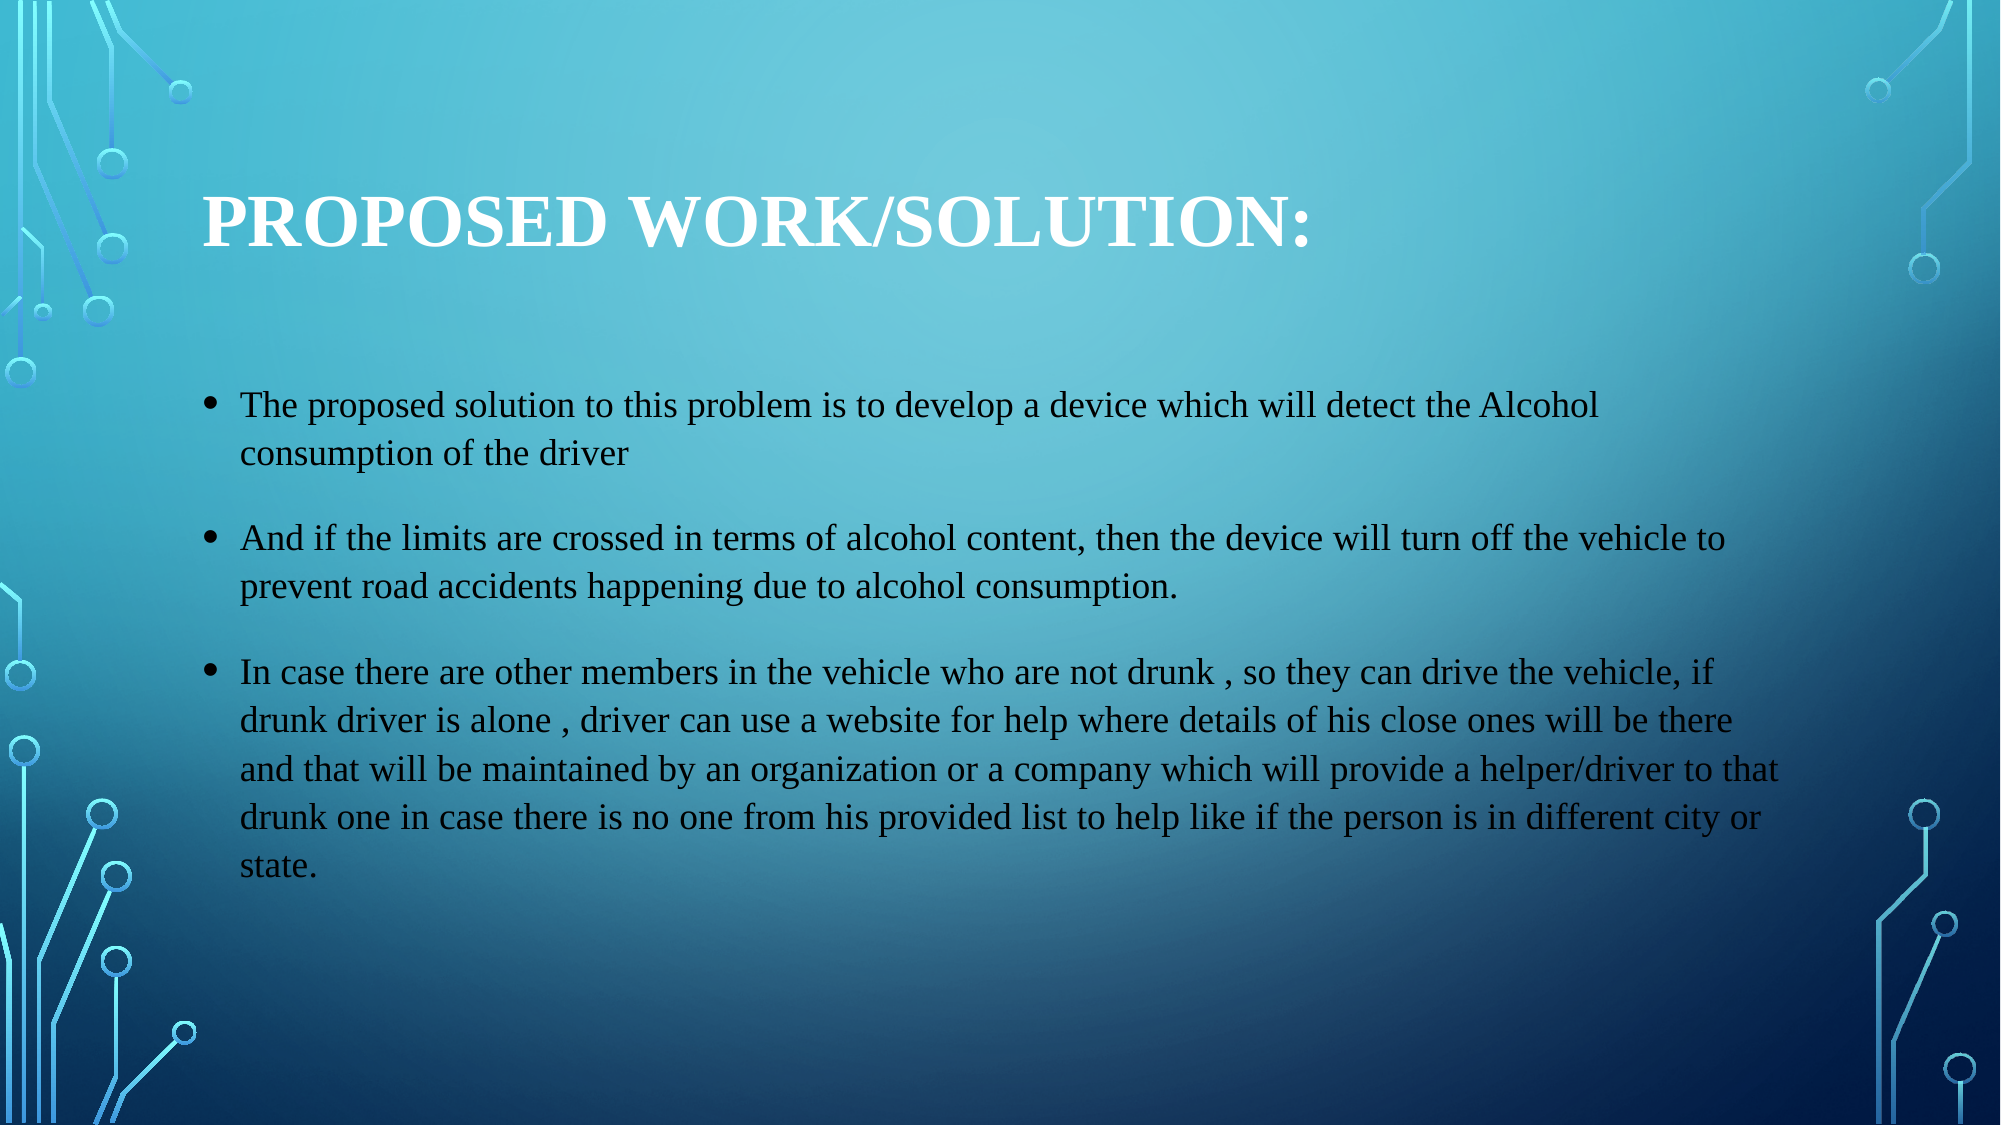

# Proposed Work/Solution:
The proposed solution to this problem is to develop a device which will detect the Alcohol consumption of the driver
And if the limits are crossed in terms of alcohol content, then the device will turn off the vehicle to prevent road accidents happening due to alcohol consumption.
In case there are other members in the vehicle who are not drunk , so they can drive the vehicle, if drunk driver is alone , driver can use a website for help where details of his close ones will be there and that will be maintained by an organization or a company which will provide a helper/driver to that drunk one in case there is no one from his provided list to help like if the person is in different city or state.